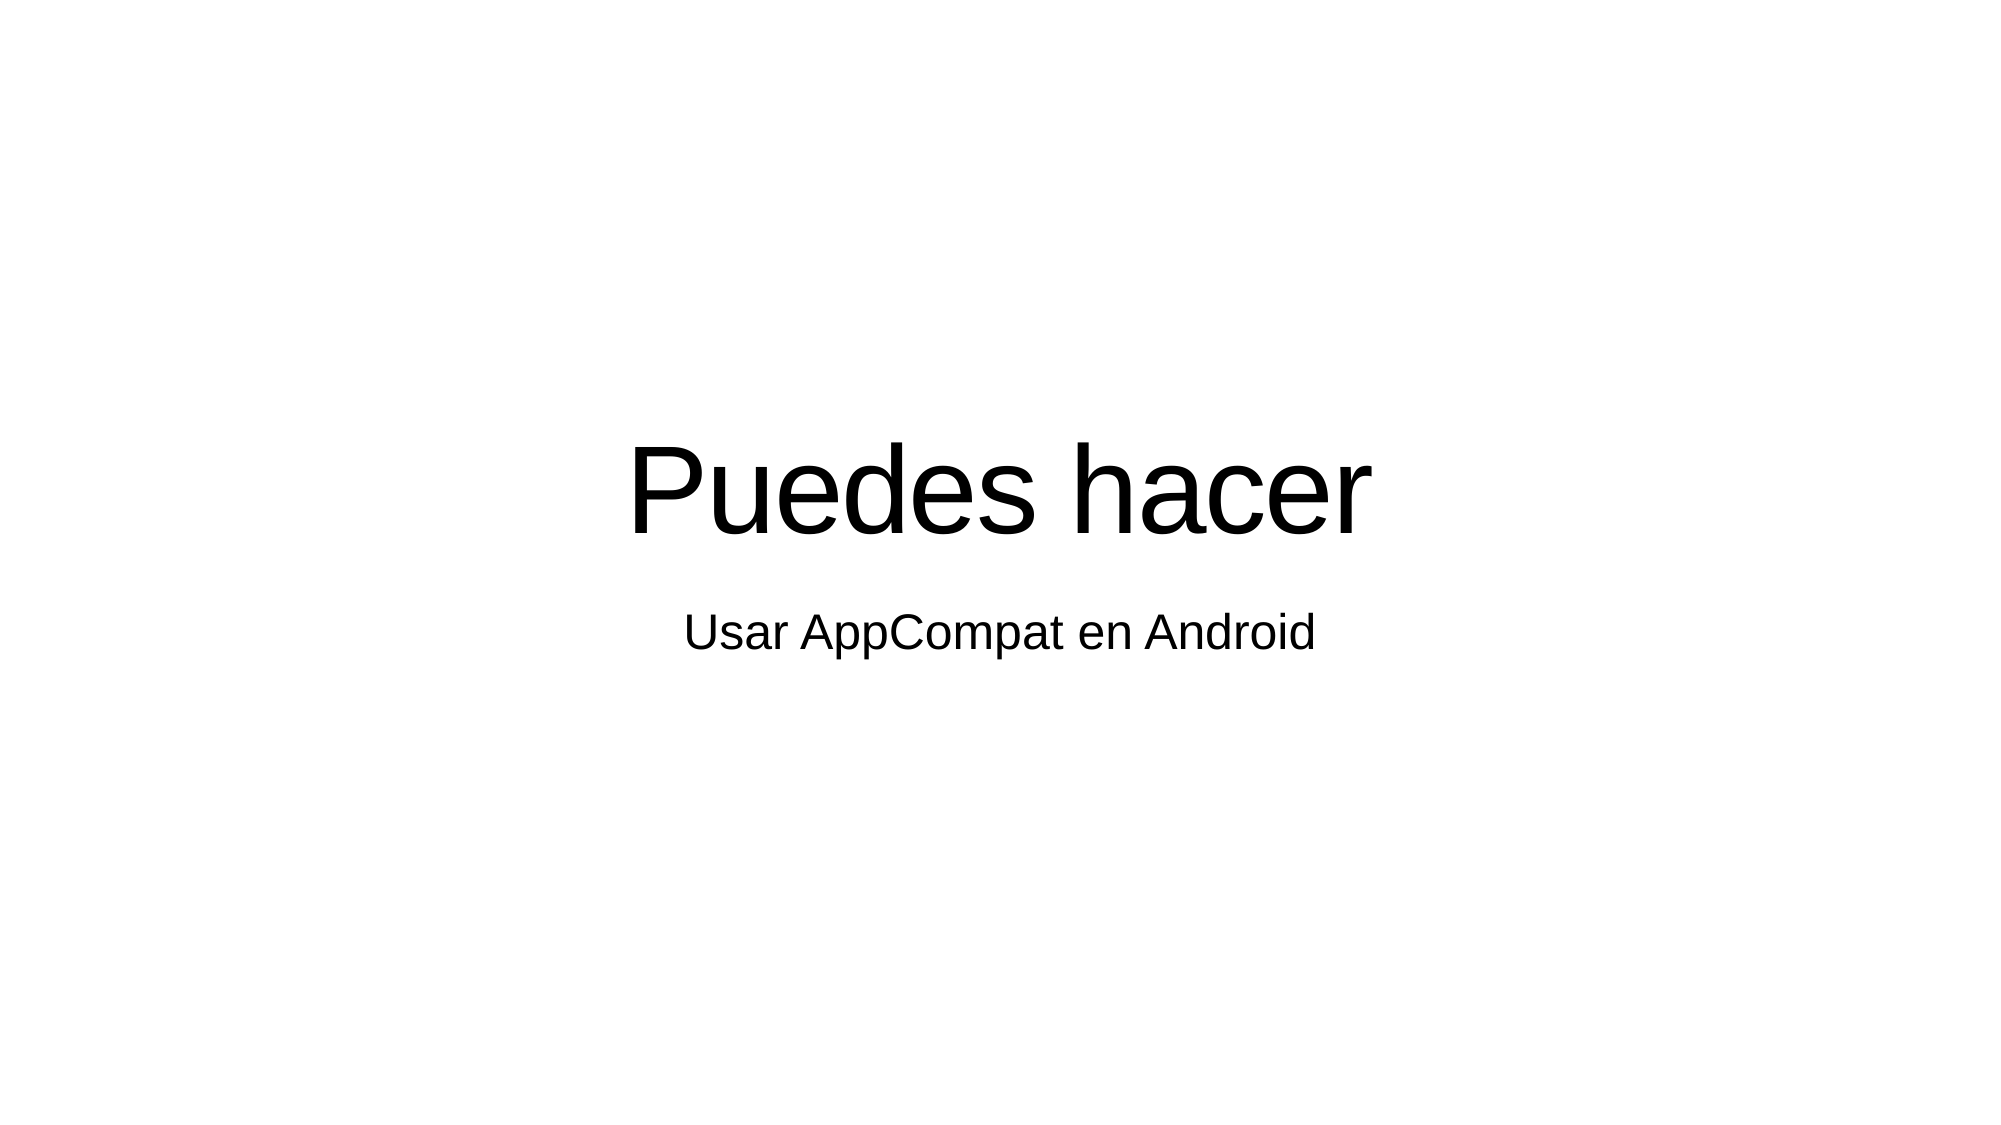

# Puedes hacer
Usar AppCompat en Android